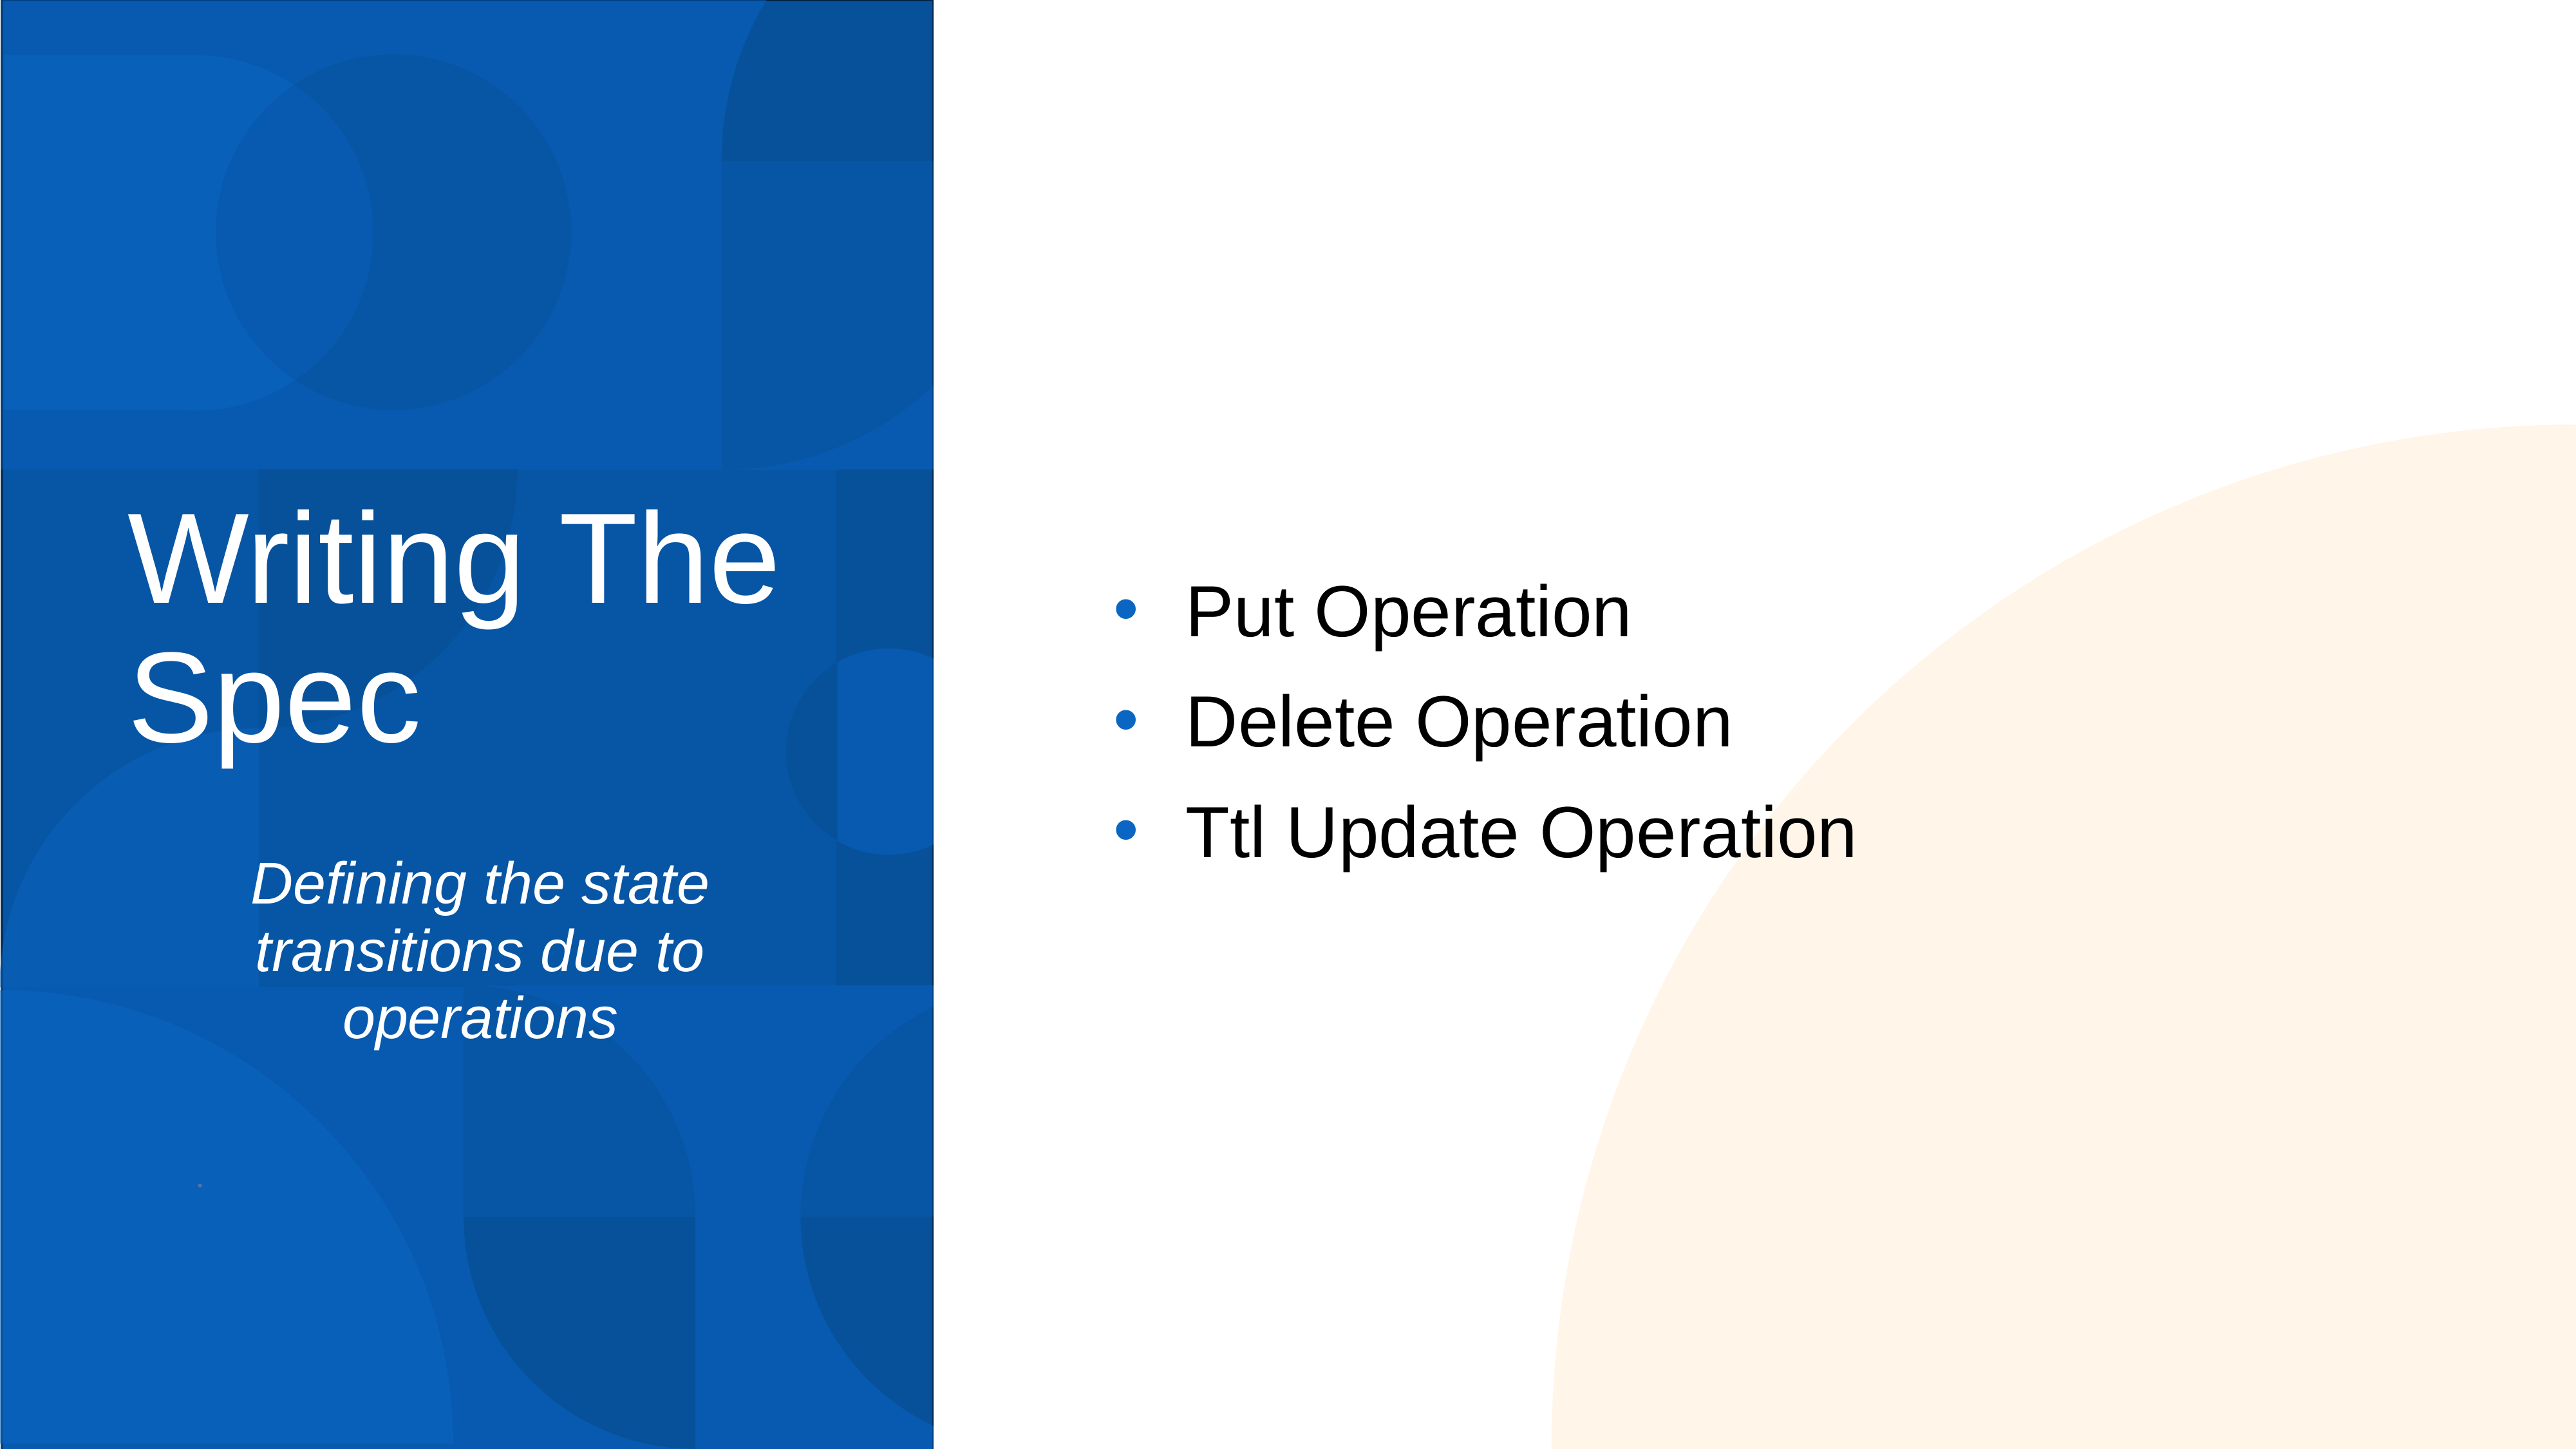

Put Operation
Delete Operation
Ttl Update Operation
Writing The Spec
Defining the state transitions due to operations